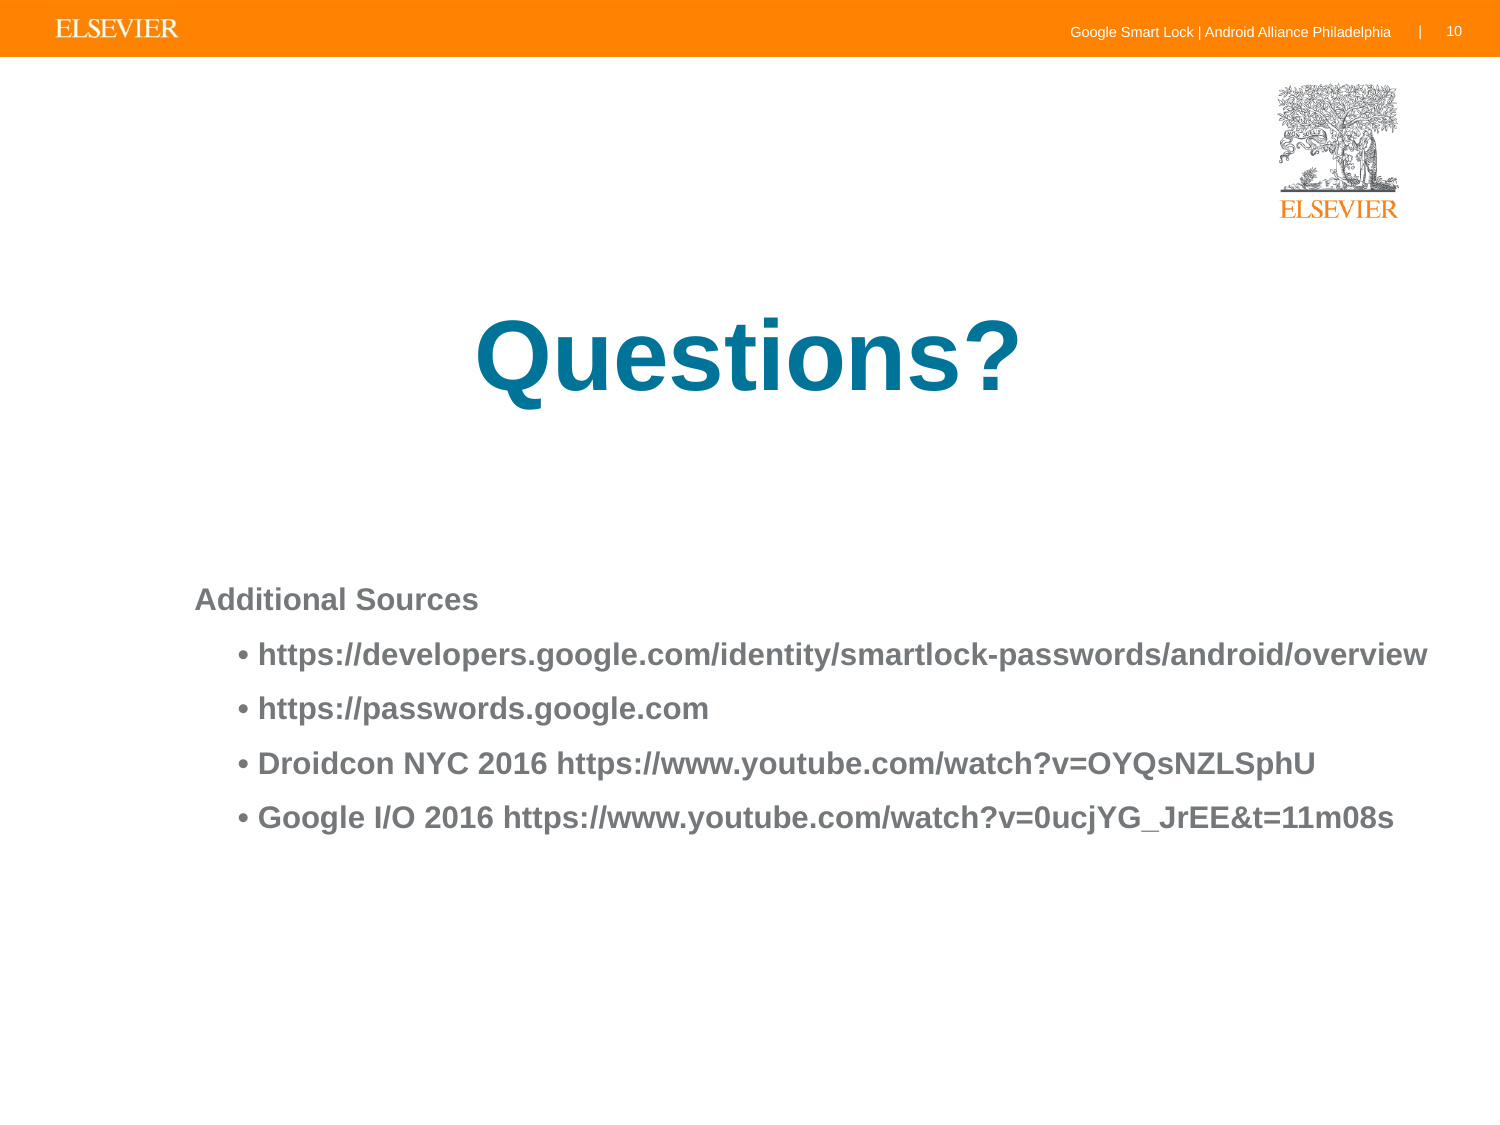

10
Questions?
Additional Sources
     • https://developers.google.com/identity/smartlock-passwords/android/overview
     • https://passwords.google.com
     • Droidcon NYC 2016 https://www.youtube.com/watch?v=OYQsNZLSphU
     • Google I/O 2016 https://www.youtube.com/watch?v=0ucjYG_JrEE&t=11m08s